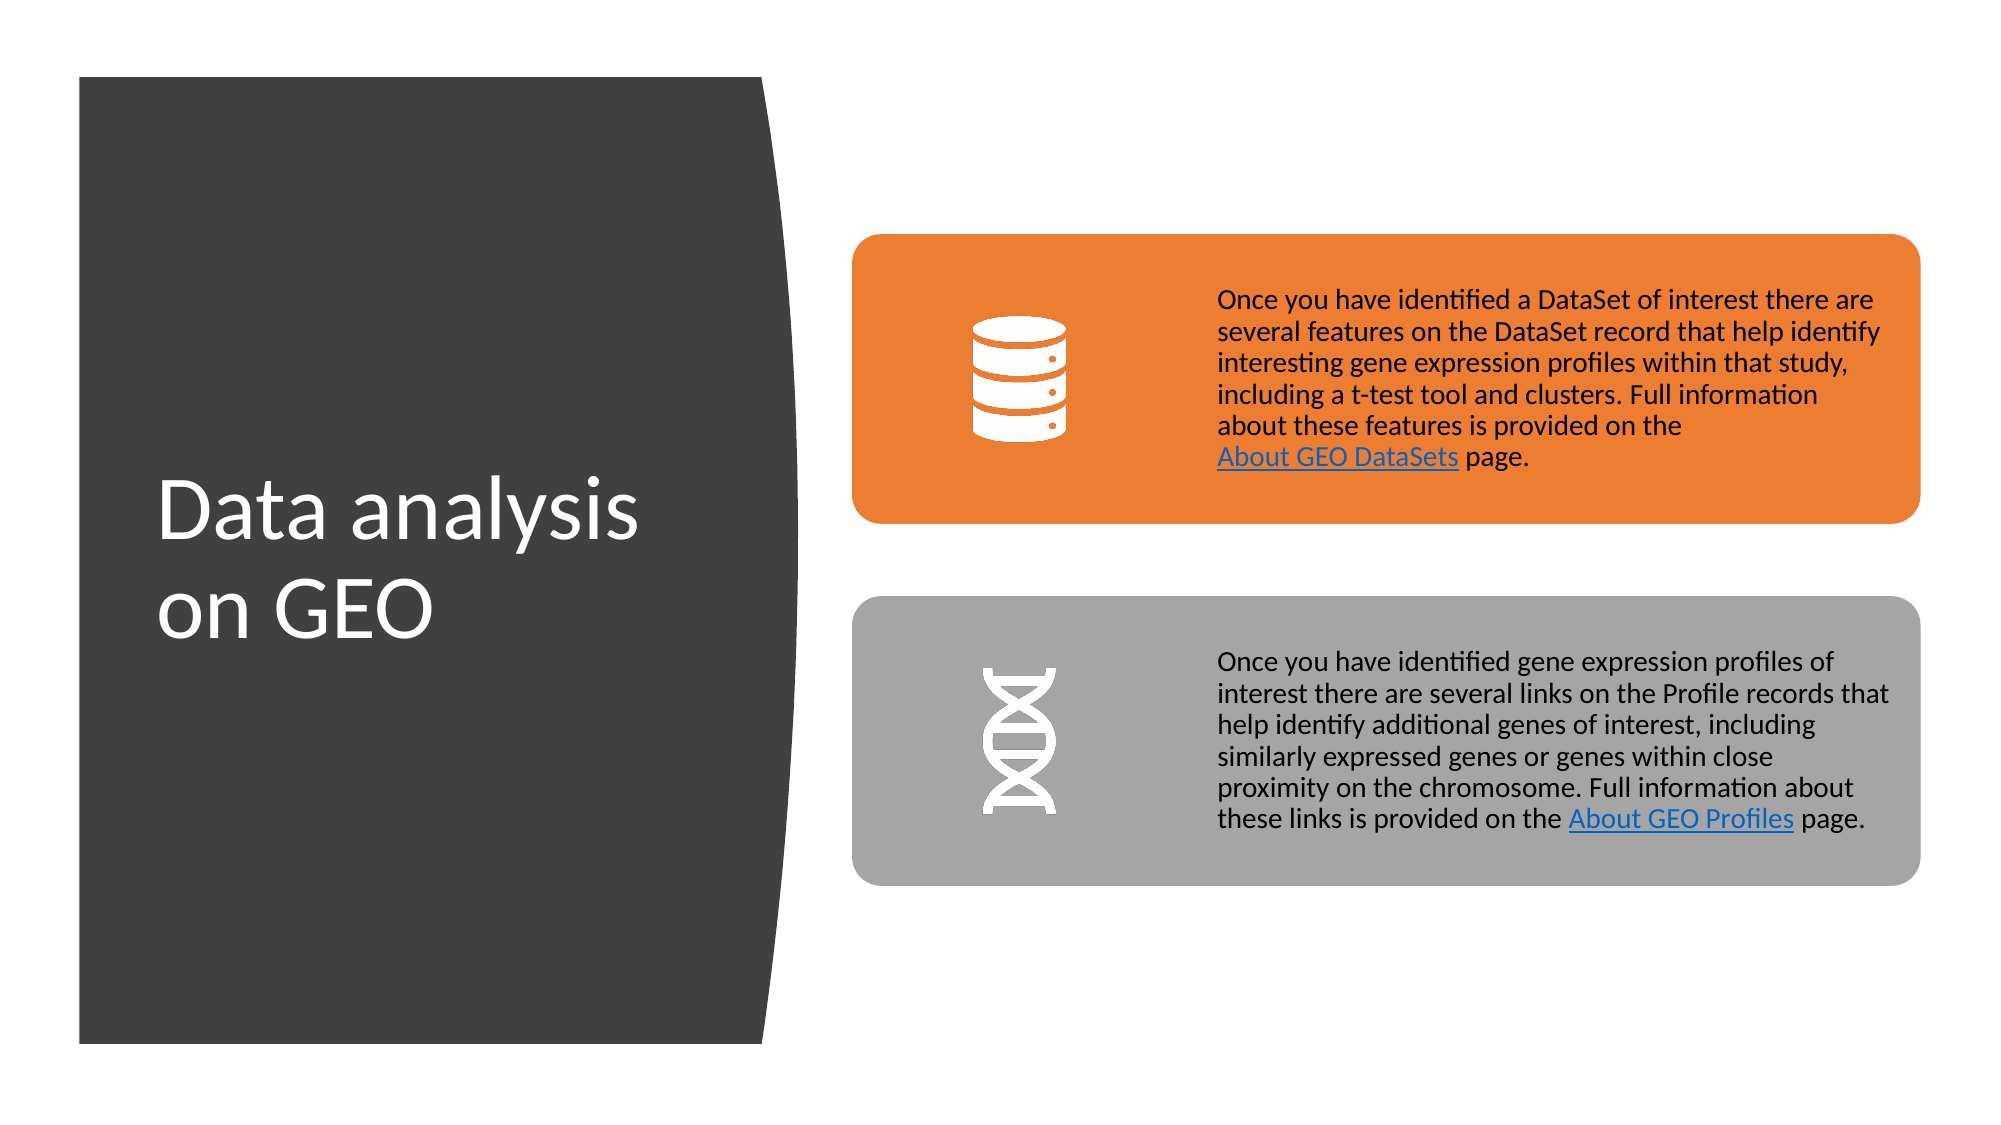

Once you have identified a DataSet of interest there are several features on the DataSet record that help identify interesting gene expression profiles within that study, including a t-test tool and clusters. Full information about these features is provided on the About GEO DataSets page.
Once you have identified gene expression profiles of interest there are several links on the Profile records that help identify additional genes of interest, including similarly expressed genes or genes within close proximity on the chromosome. Full information about these links is provided on the About GEO Profiles page.

# Data analysis on GEO